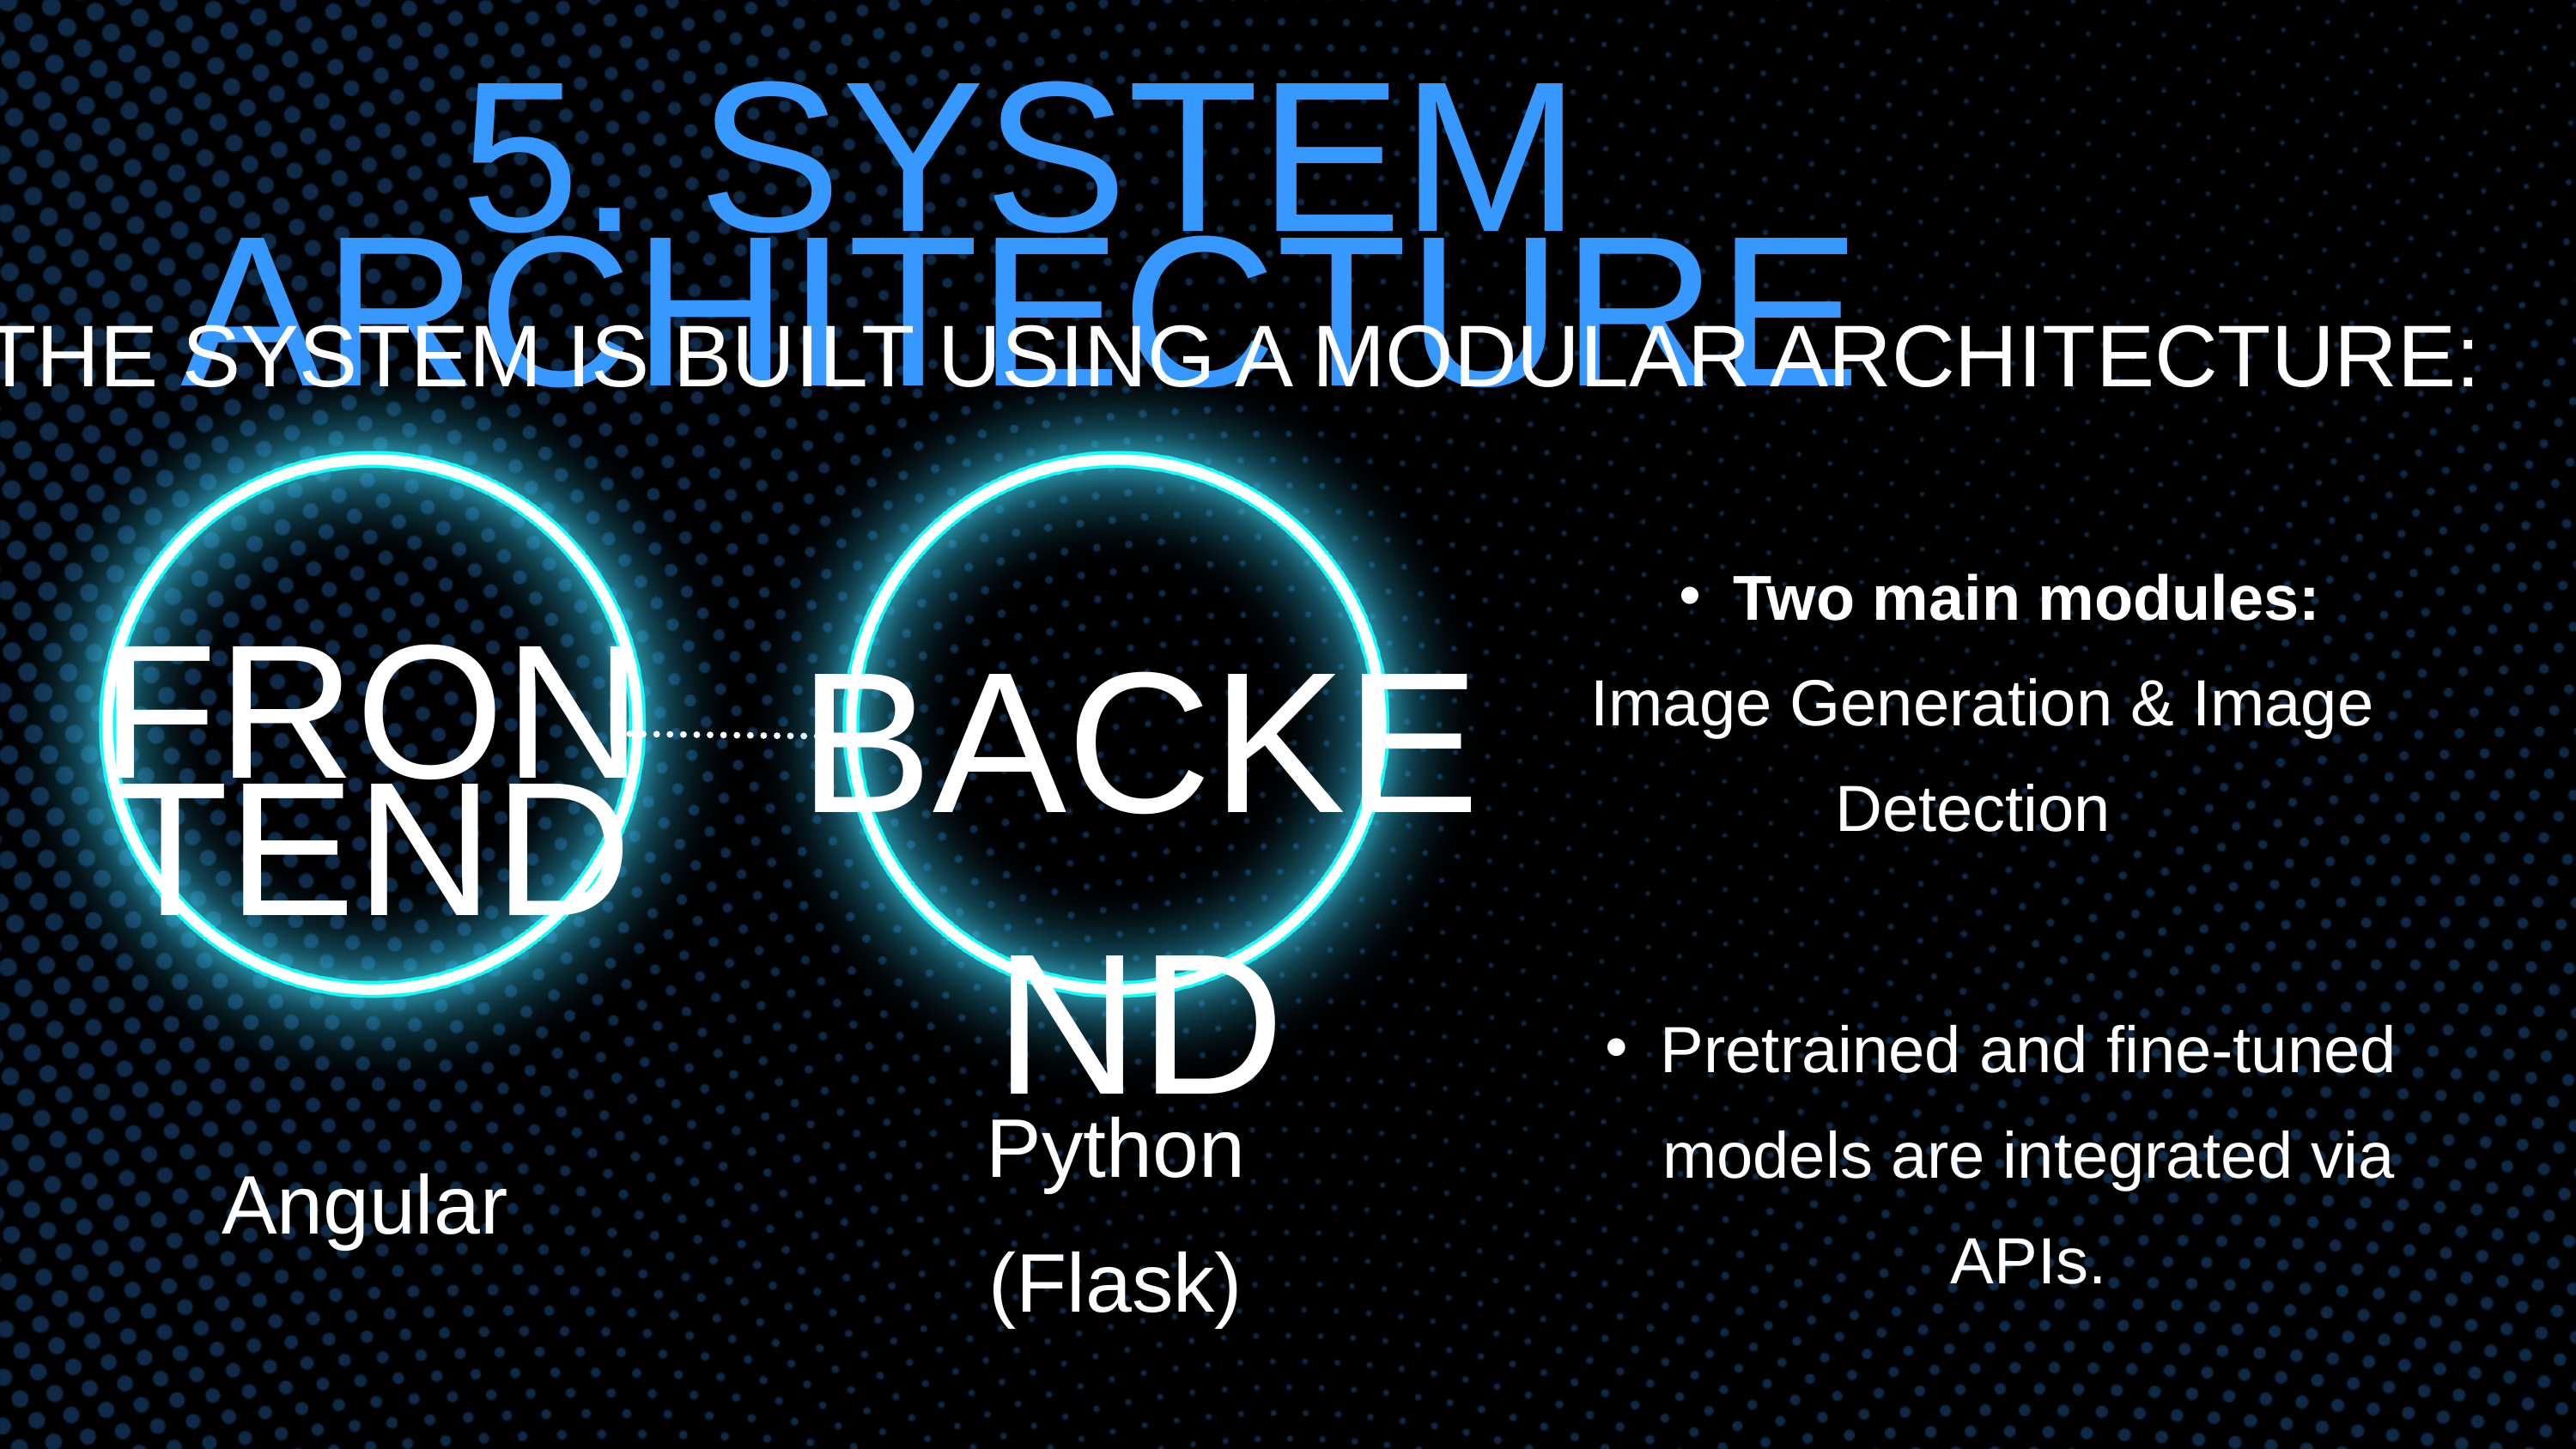

5. SYSTEM ARCHITECTURE
THE SYSTEM IS BUILT USING A MODULAR ARCHITECTURE:

Two main modules:
 Image Generation & Image Detection
BACKEND
FRONTEND

Pretrained and fine-tuned models are integrated via APIs.
Python (Flask)
Angular